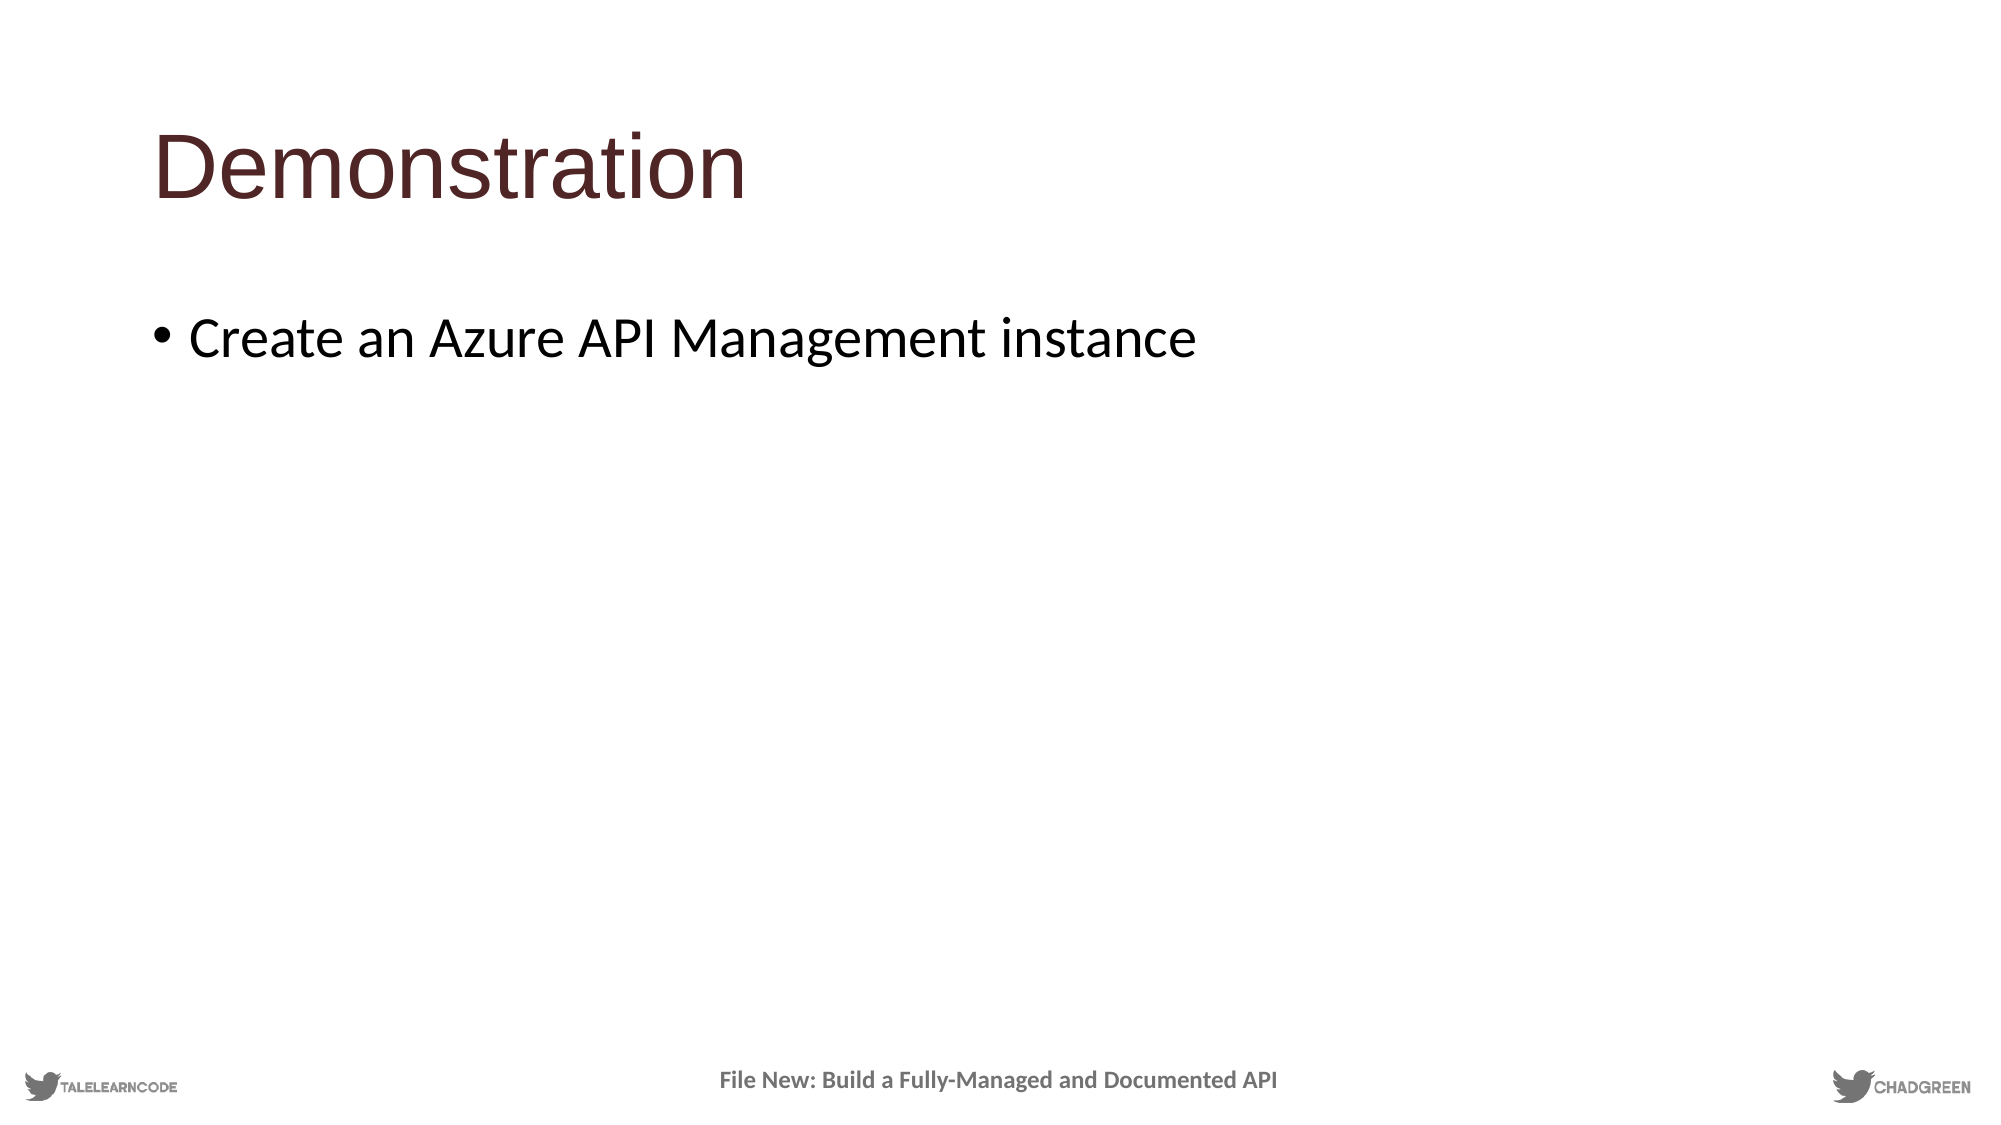

# Demonstration
Create an Azure API Management instance